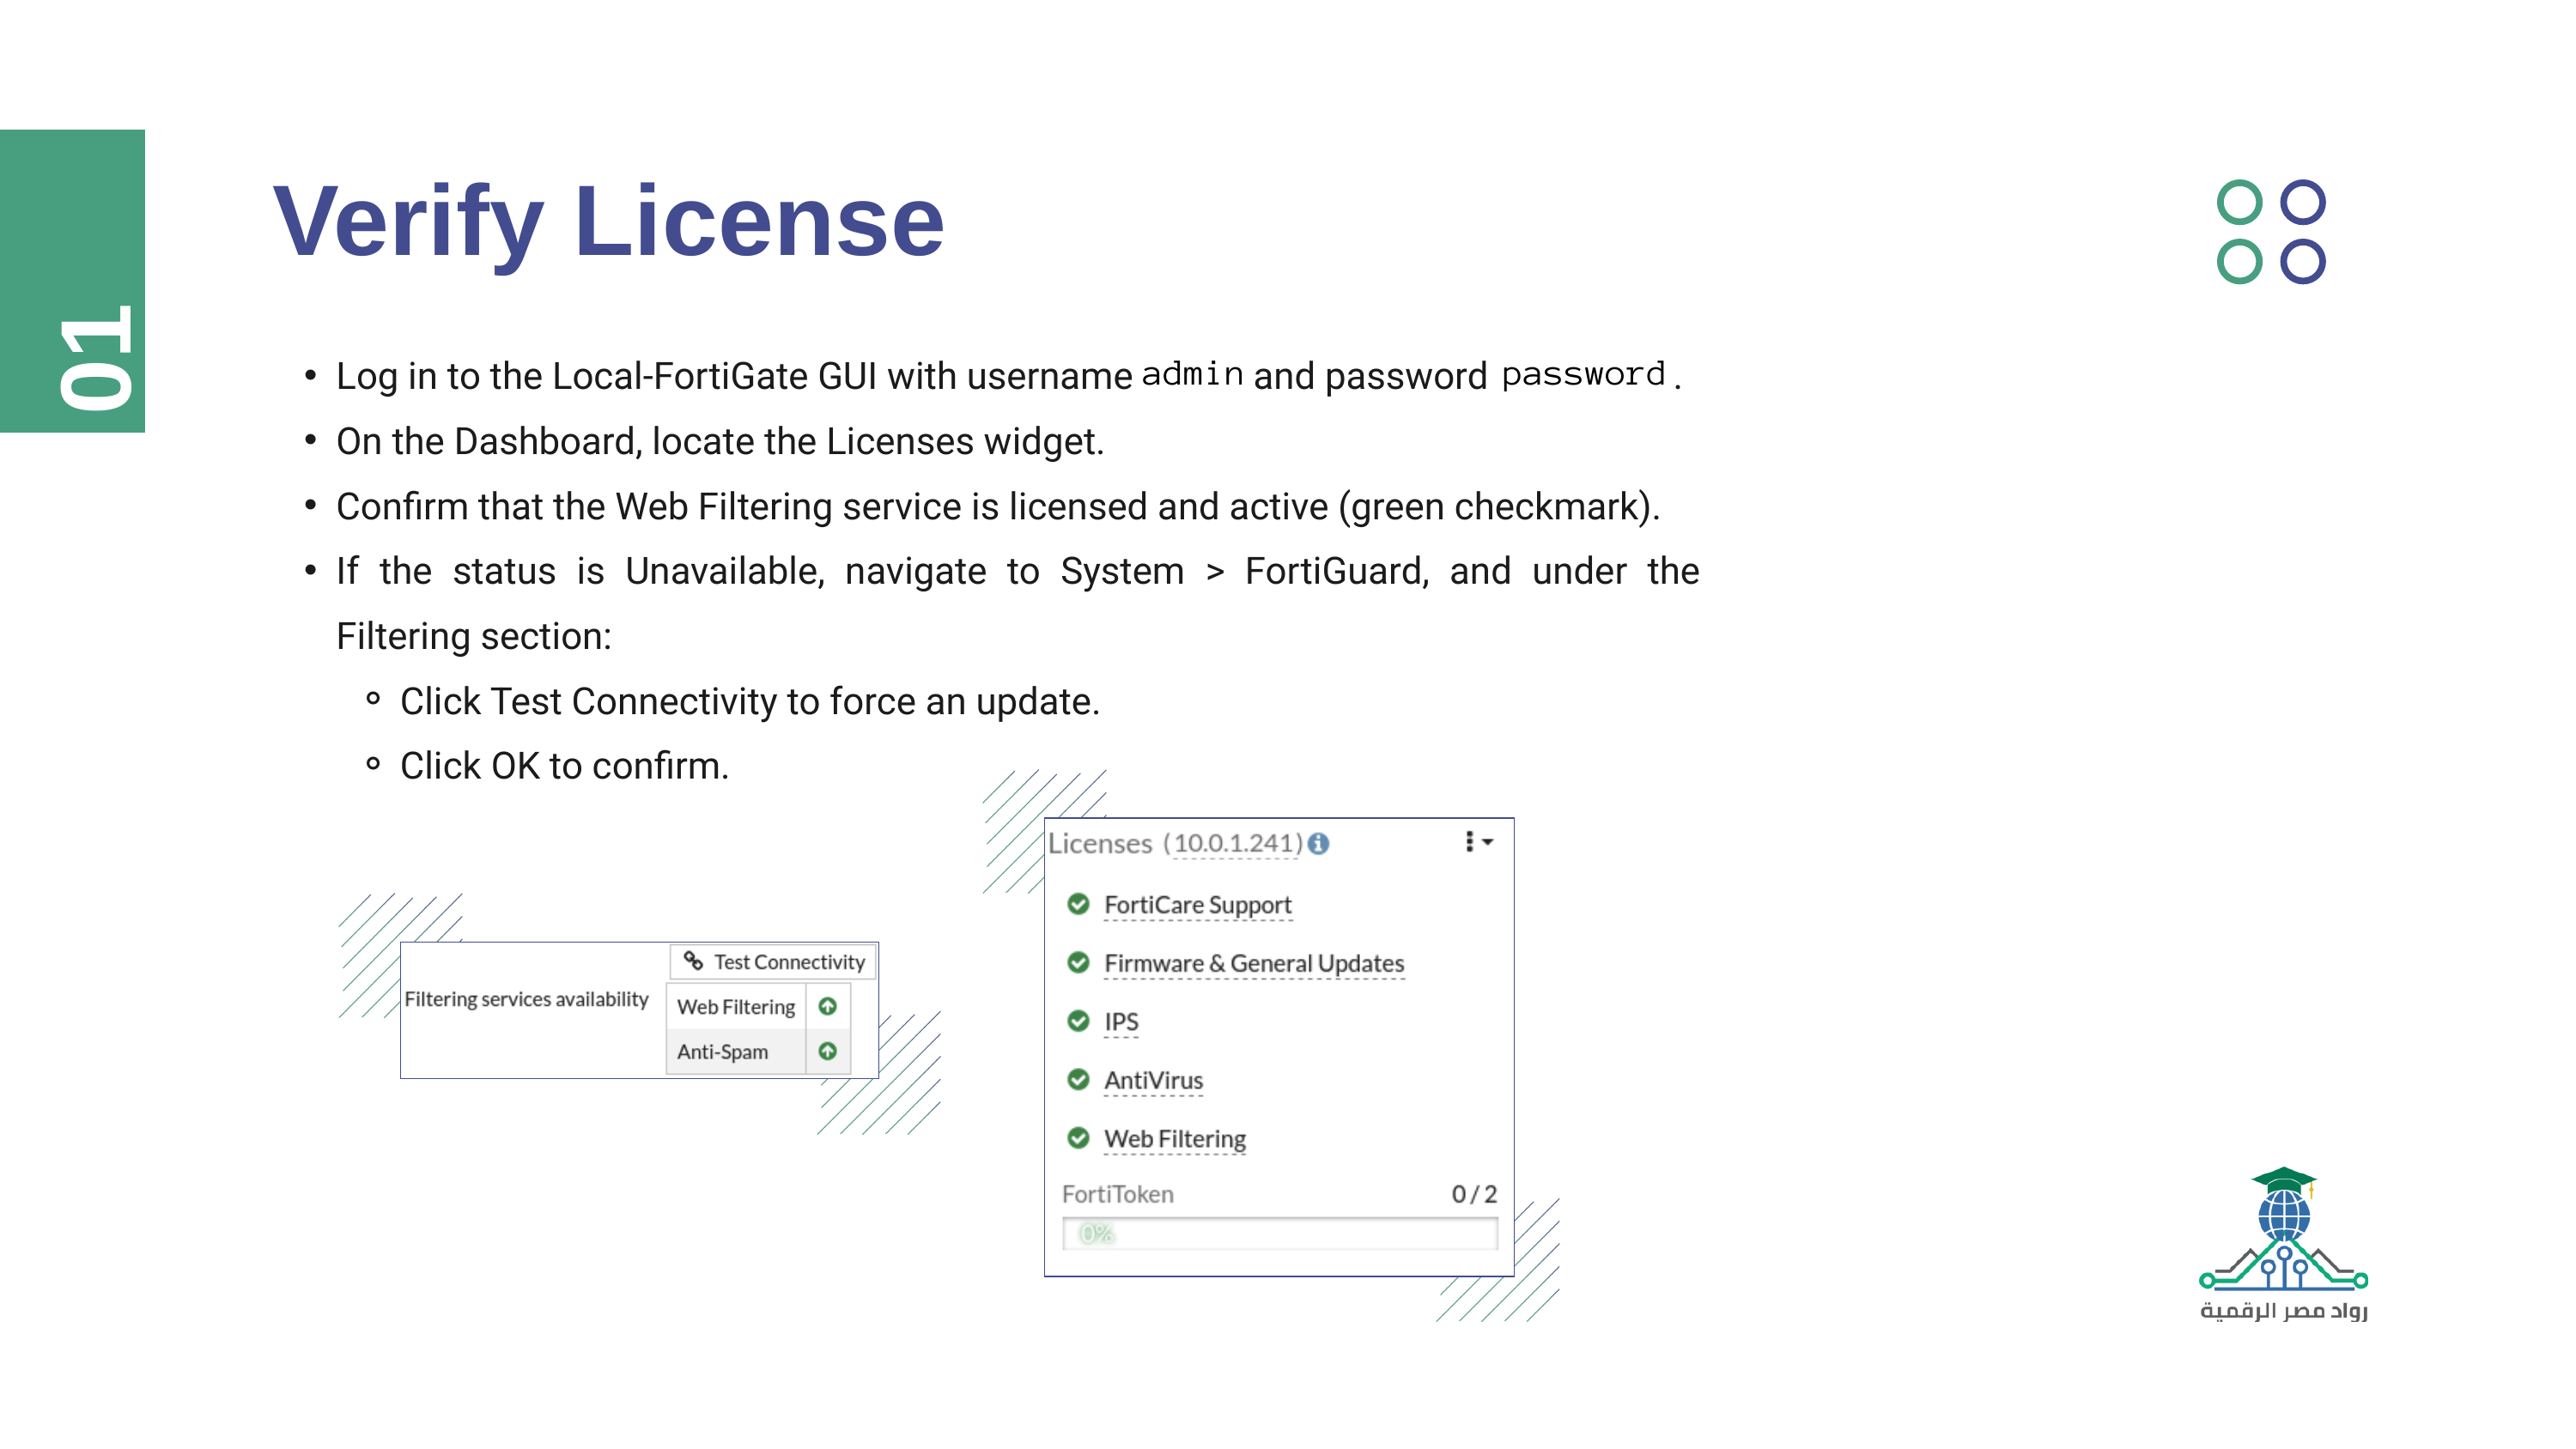

Verify License

01
Log in to the Local-FortiGate GUI with username             and password                    .
On the Dashboard, locate the Licenses widget.
Confirm that the Web Filtering service is licensed and active (green checkmark).
If the status is Unavailable, navigate to System > FortiGuard, and under the Filtering section:
Click Test Connectivity to force an update.
Click OK to confirm.

admin
password